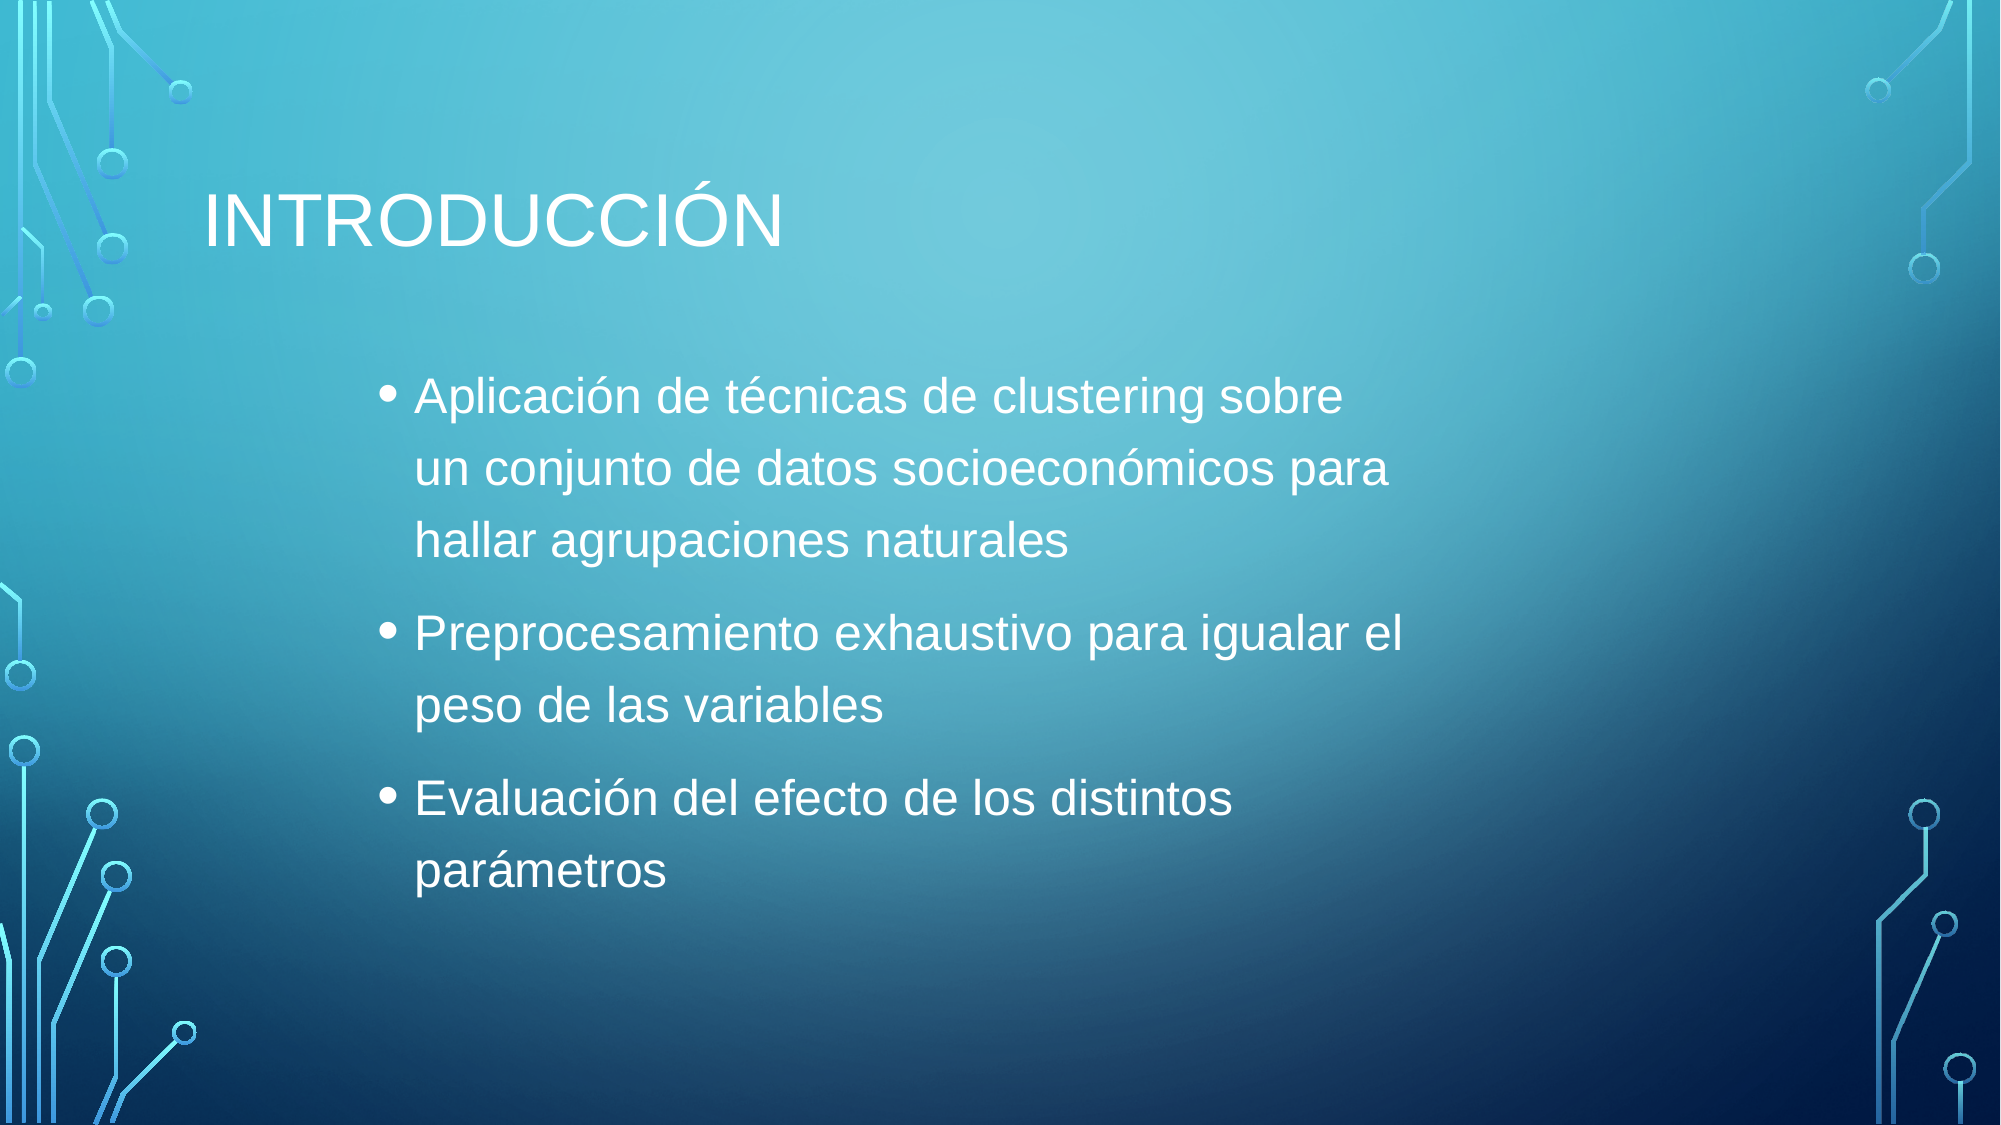

# iNTRODUCCIÓN
Aplicación de técnicas de clustering sobre un conjunto de datos socioeconómicos para hallar agrupaciones naturales
Preprocesamiento exhaustivo para igualar el peso de las variables
Evaluación del efecto de los distintos parámetros